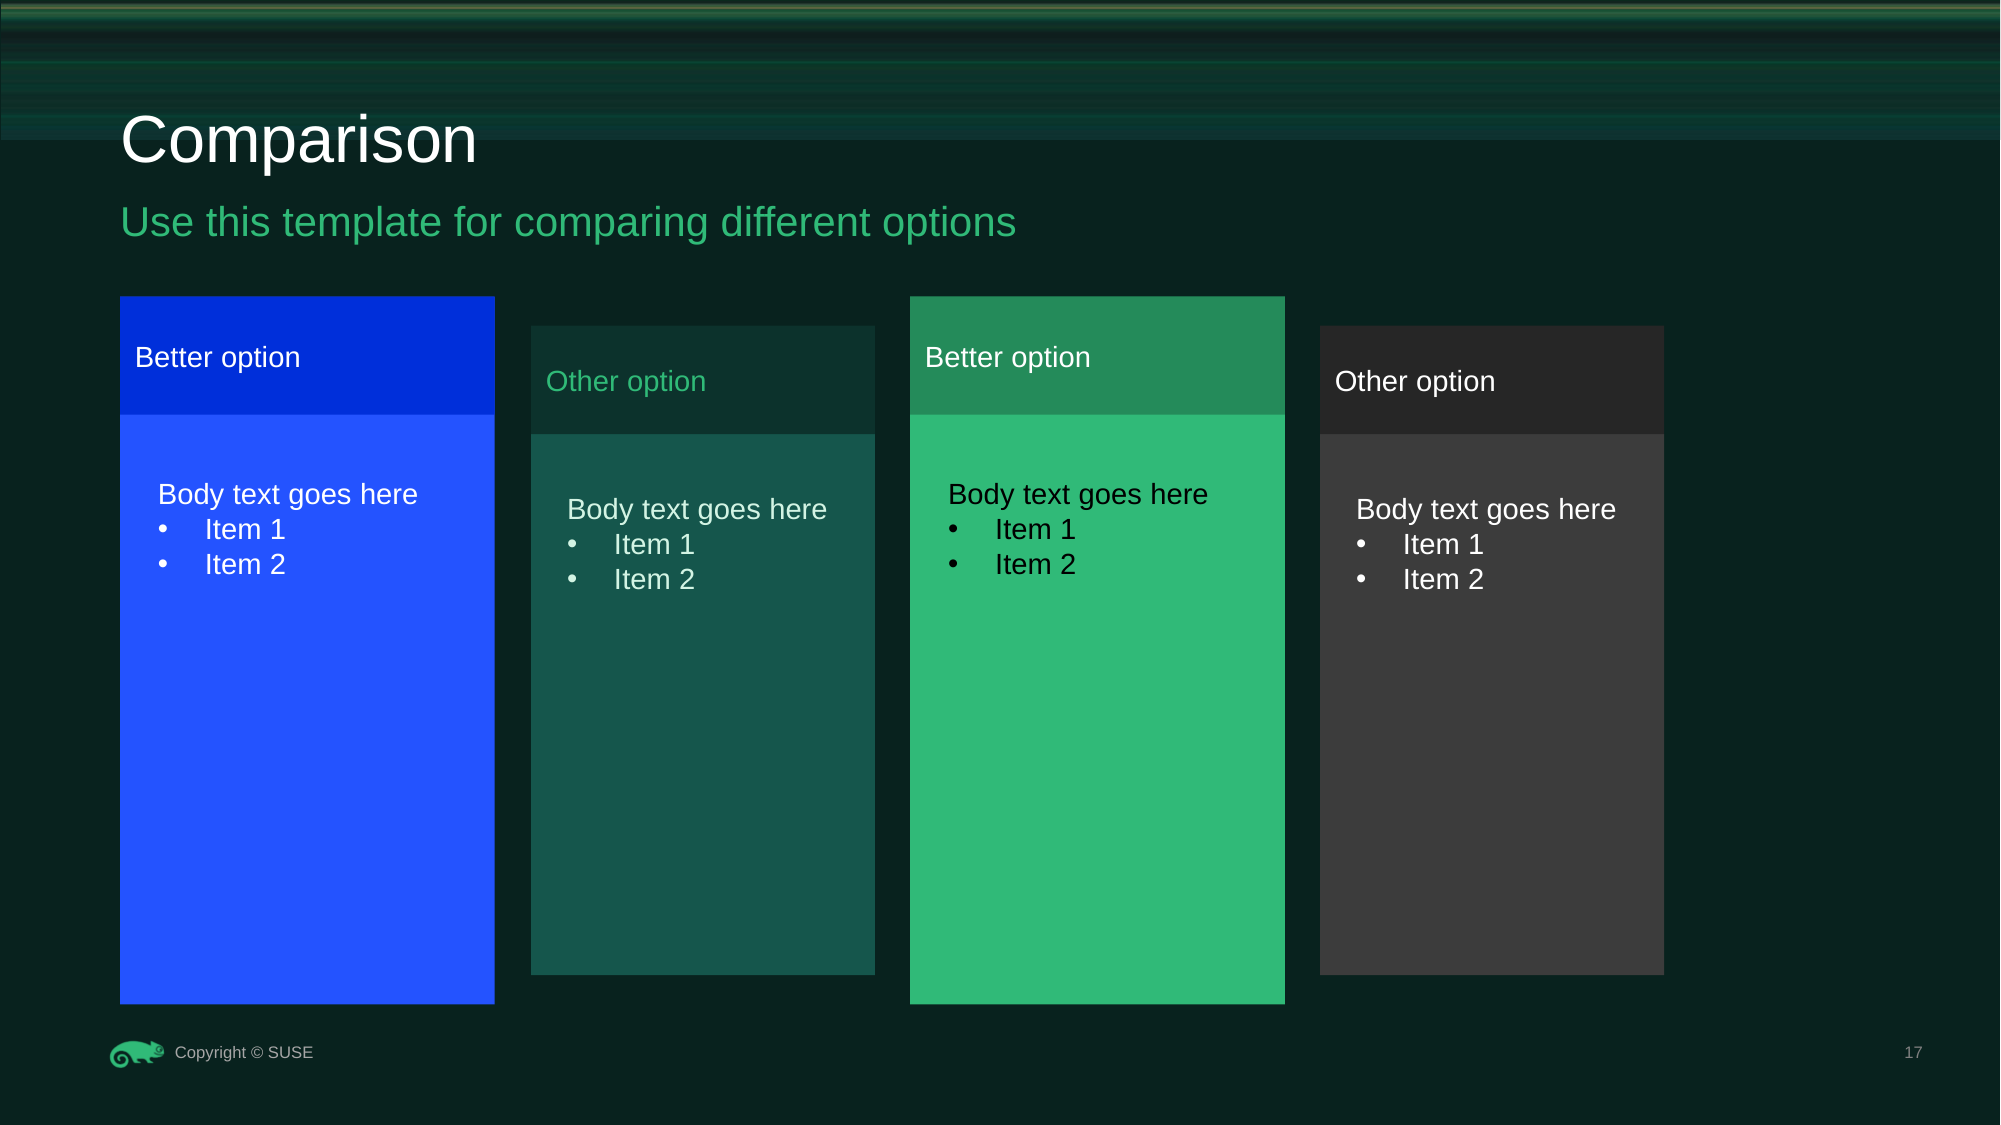

# Comparison
Use this template for comparing different options

Better option
Body text goes here
Item 1
Item 2

Better option
Body text goes here
Item 1
Item 2
Other option

Body text goes here
Item 1
Item 2
Other option

Body text goes here
Item 1
Item 2
17